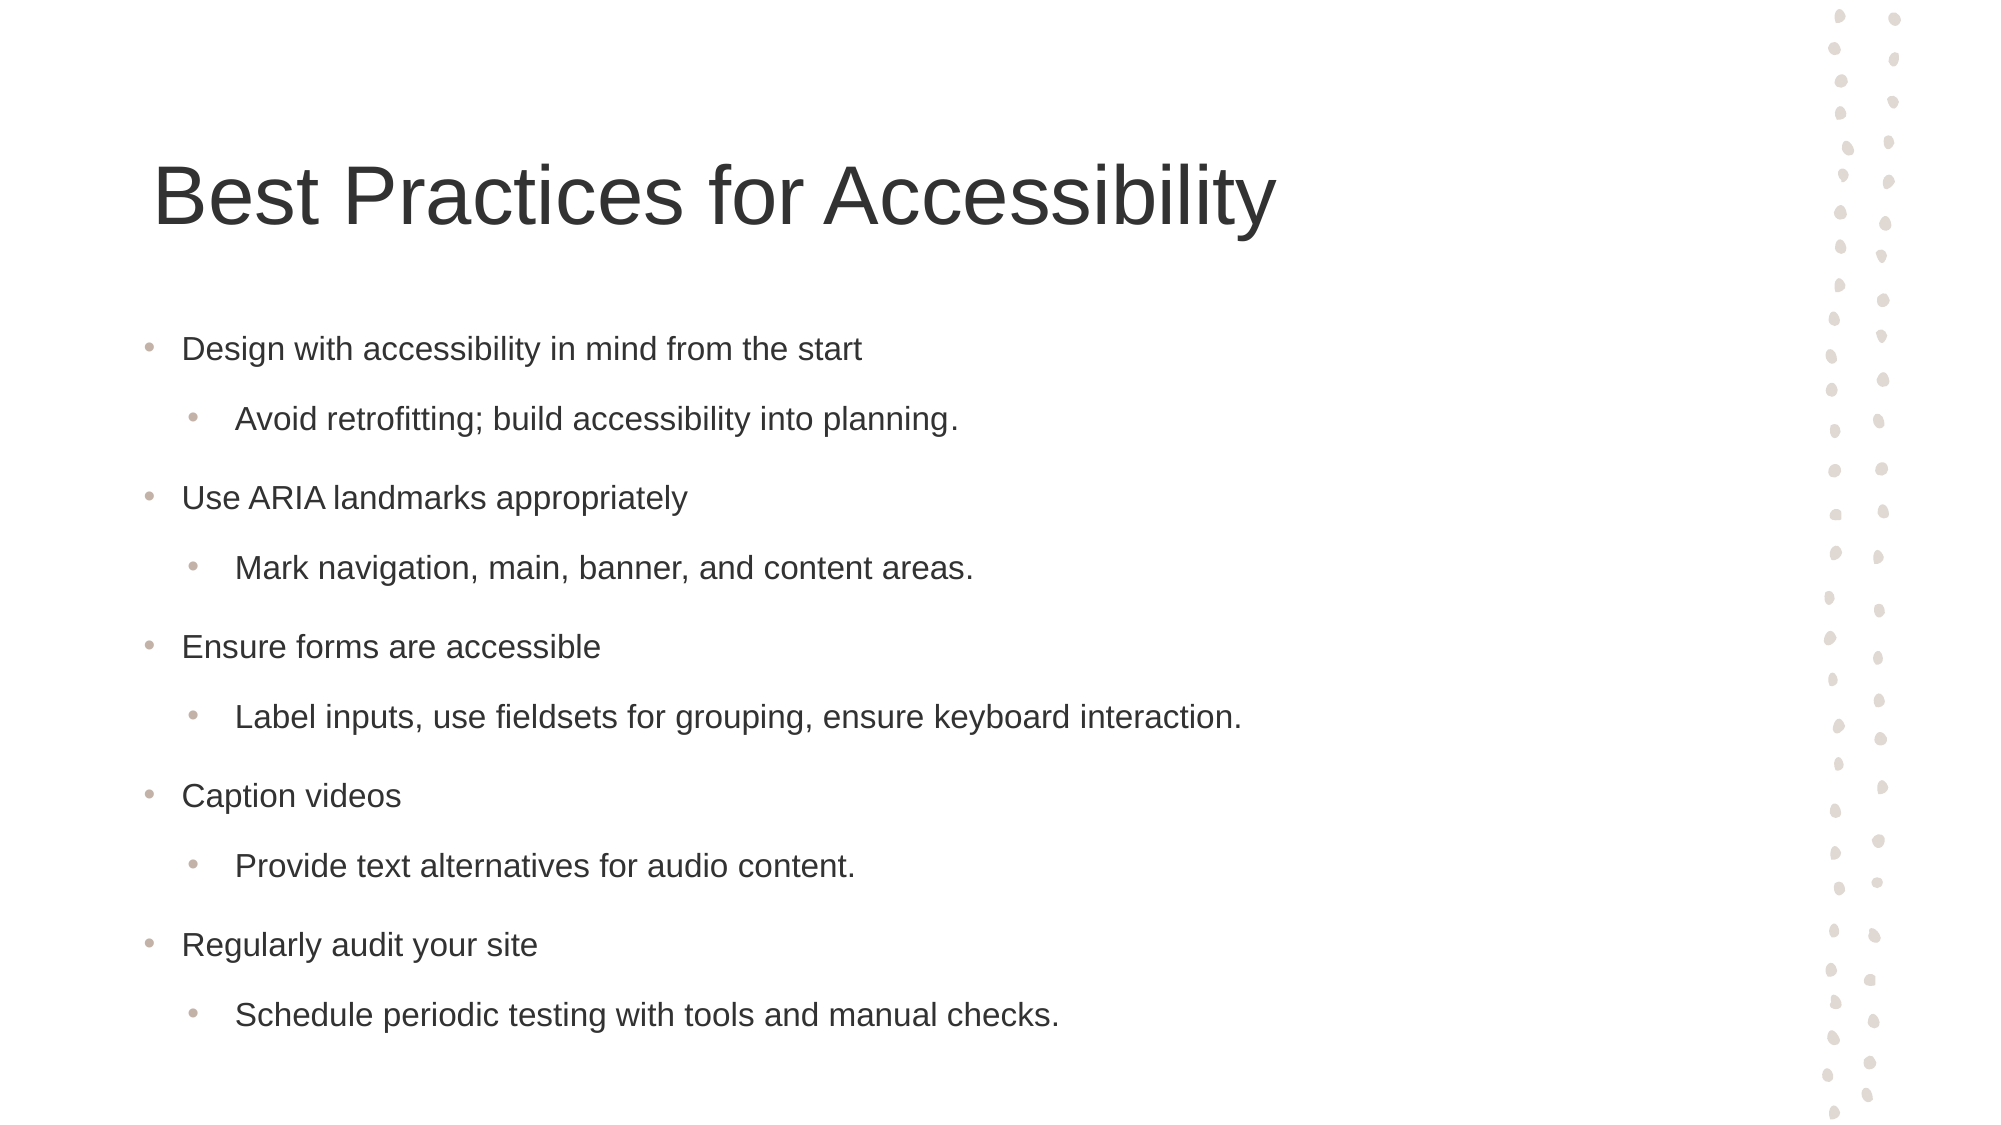

# Best Practices for Accessibility
Design with accessibility in mind from the start
Avoid retrofitting; build accessibility into planning.
Use ARIA landmarks appropriately
Mark navigation, main, banner, and content areas.
Ensure forms are accessible
Label inputs, use fieldsets for grouping, ensure keyboard interaction.
Caption videos
Provide text alternatives for audio content.
Regularly audit your site
Schedule periodic testing with tools and manual checks.